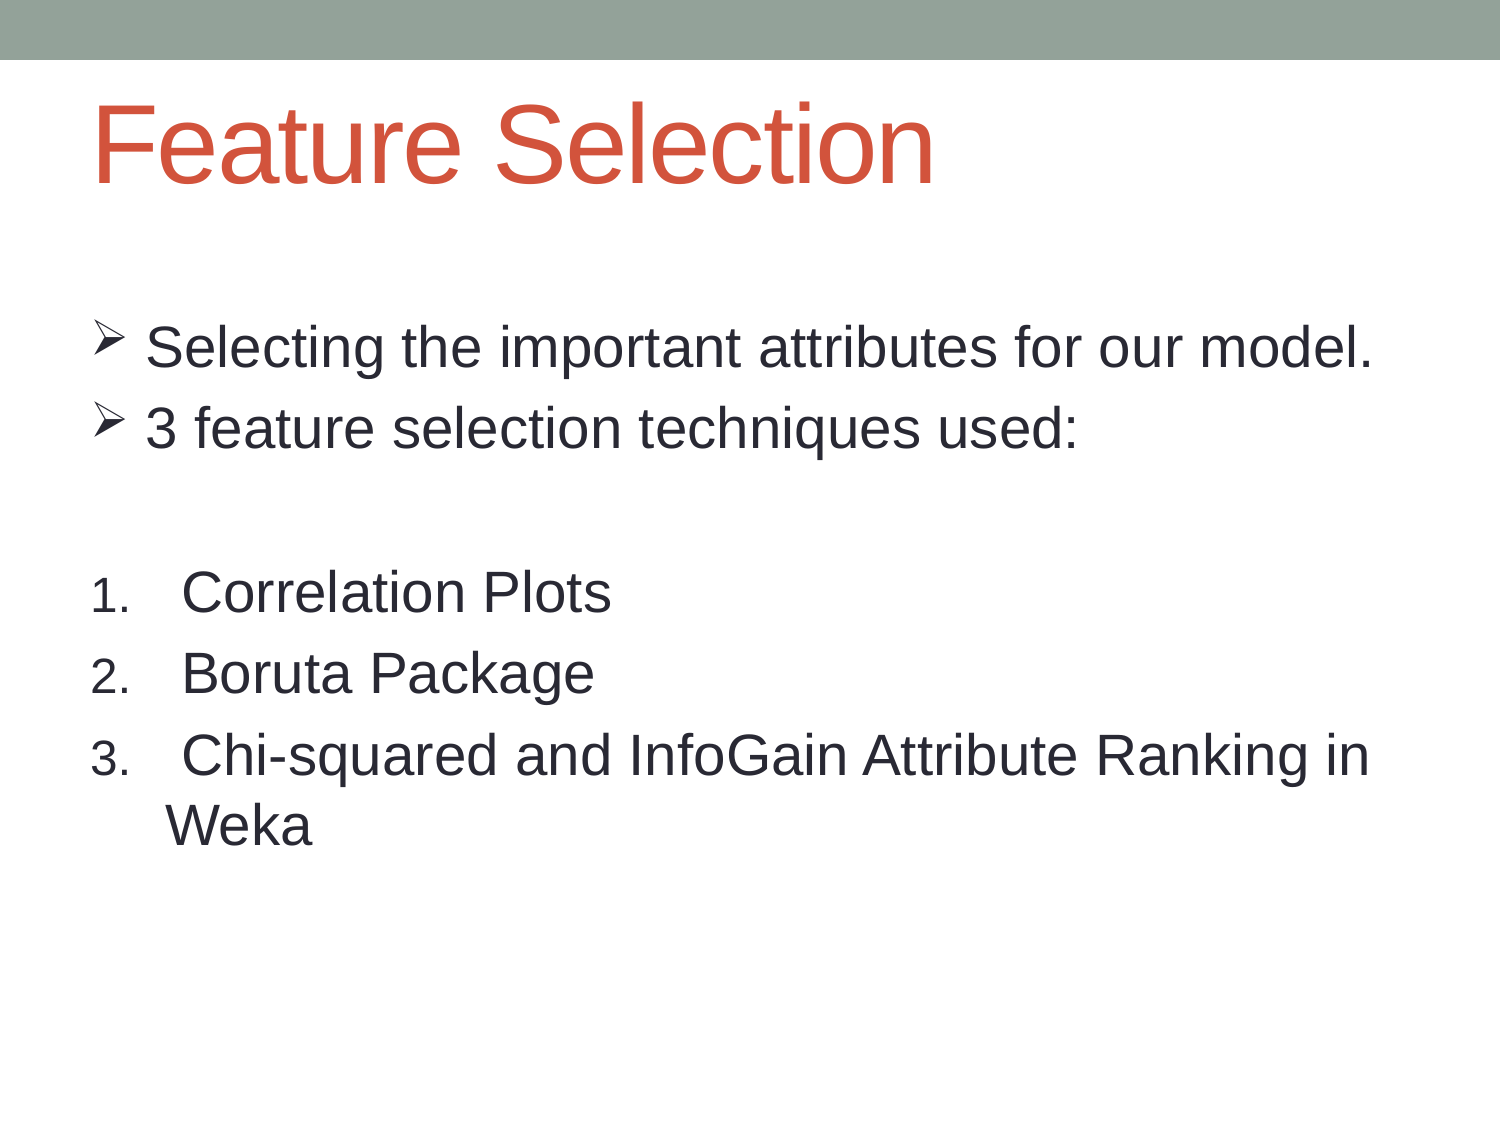

# Feature Selection

 Selecting the important attributes for our model.
 3 feature selection techniques used:

 Correlation Plots
 Boruta Package
 Chi-squared and InfoGain Attribute Ranking in Weka